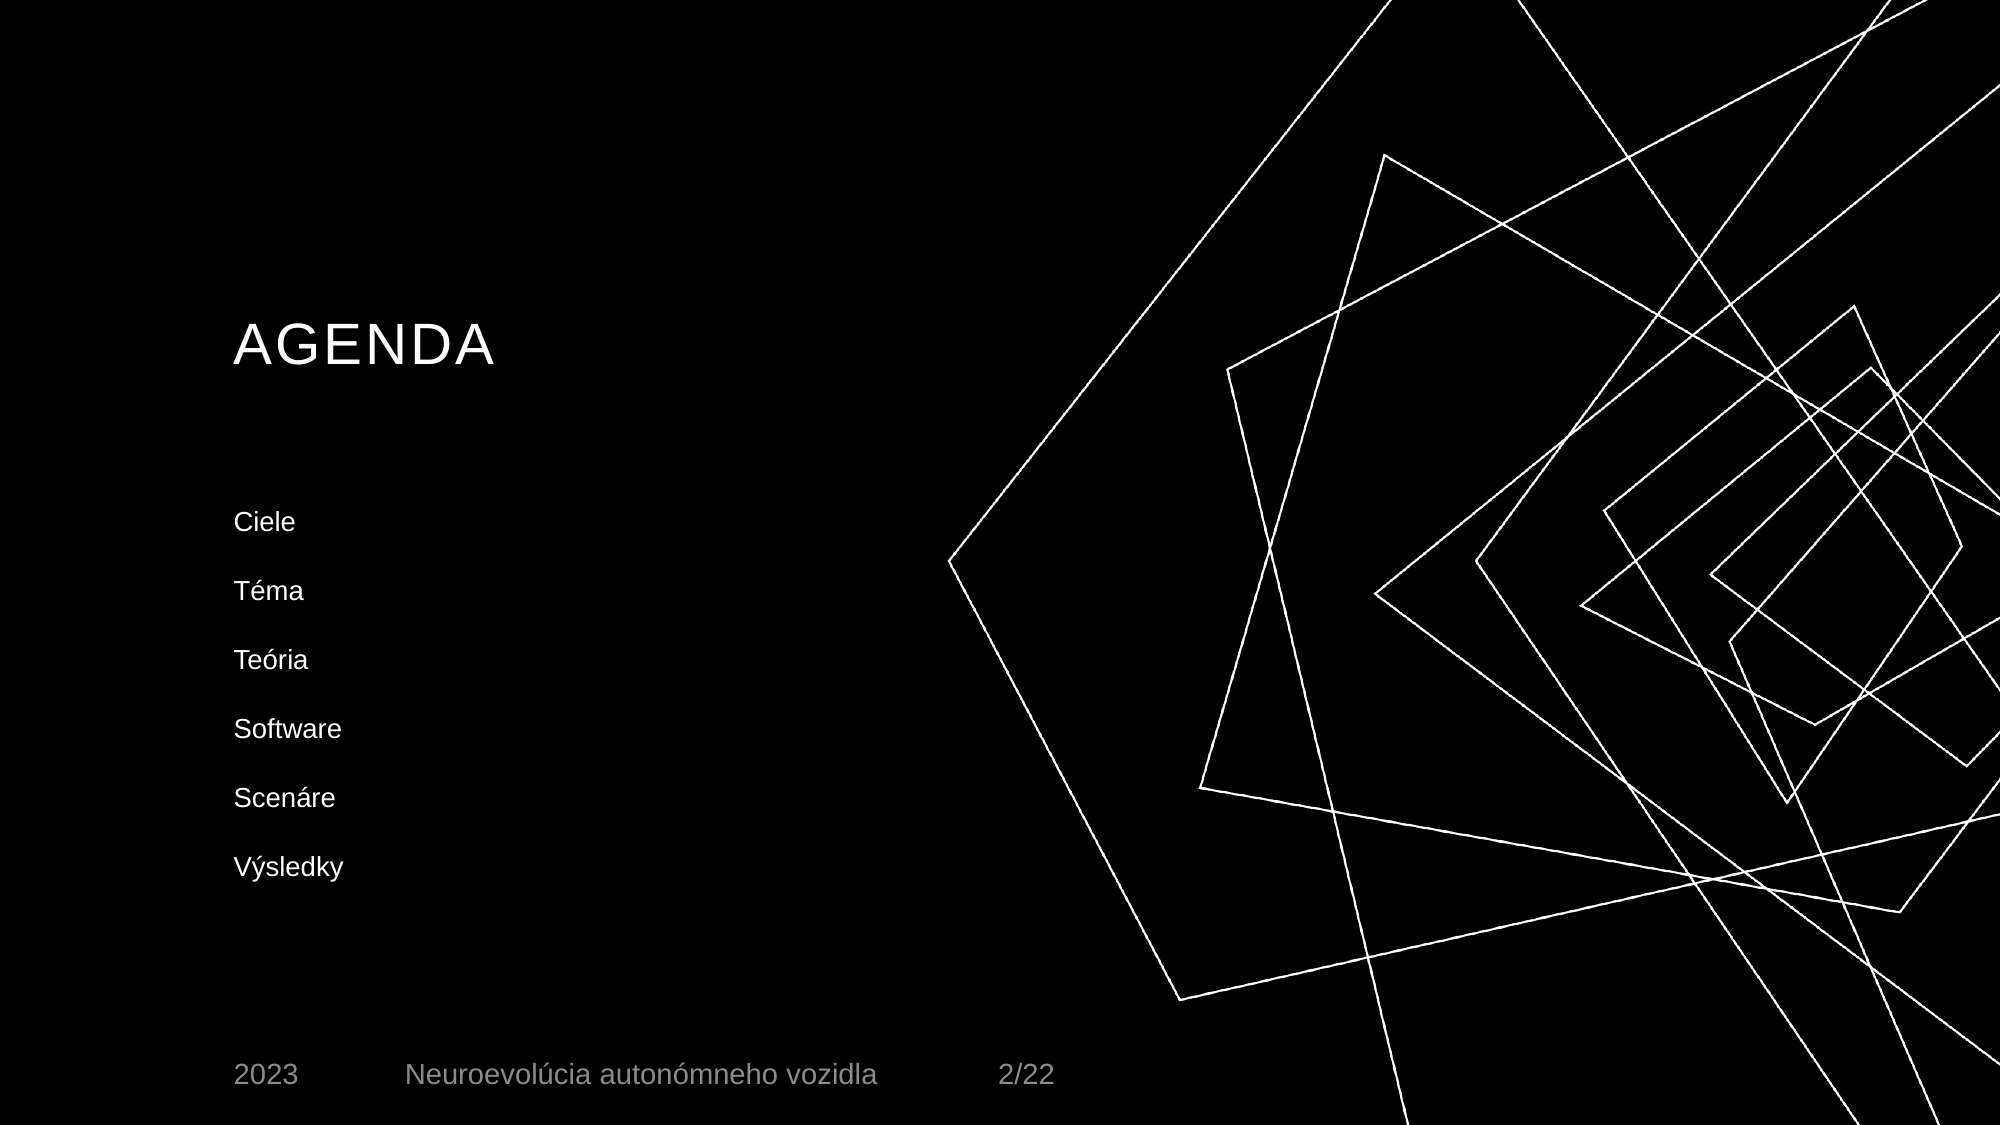

# AGENDA
Ciele
Téma
Teória
Software
Scenáre
Výsledky
Neuroevolúcia autonómneho vozidla
2023
2/22